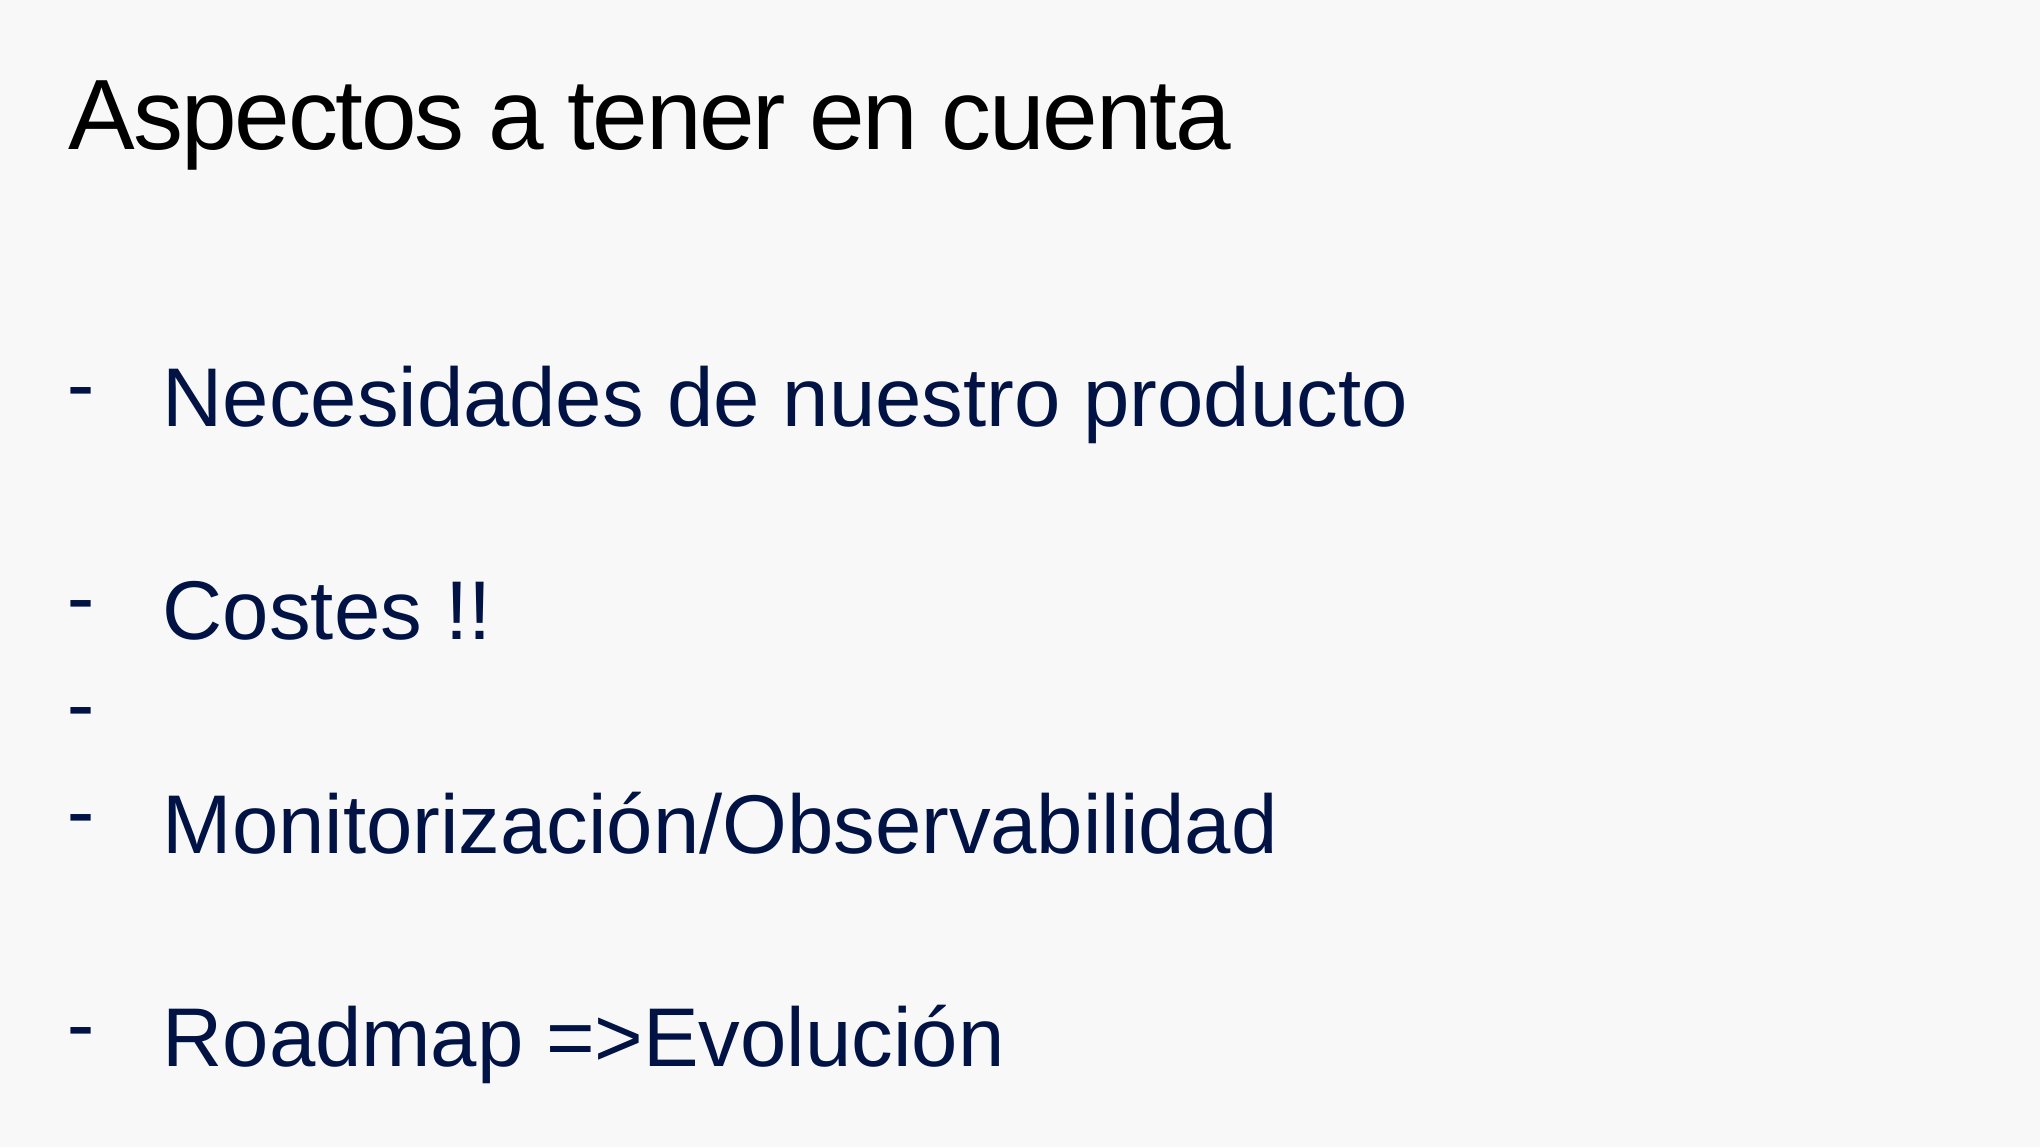

# Aspectos a tener en cuenta
Necesidades de nuestro producto

Costes !!

Monitorización/Observabilidad

Roadmap =>Evolución